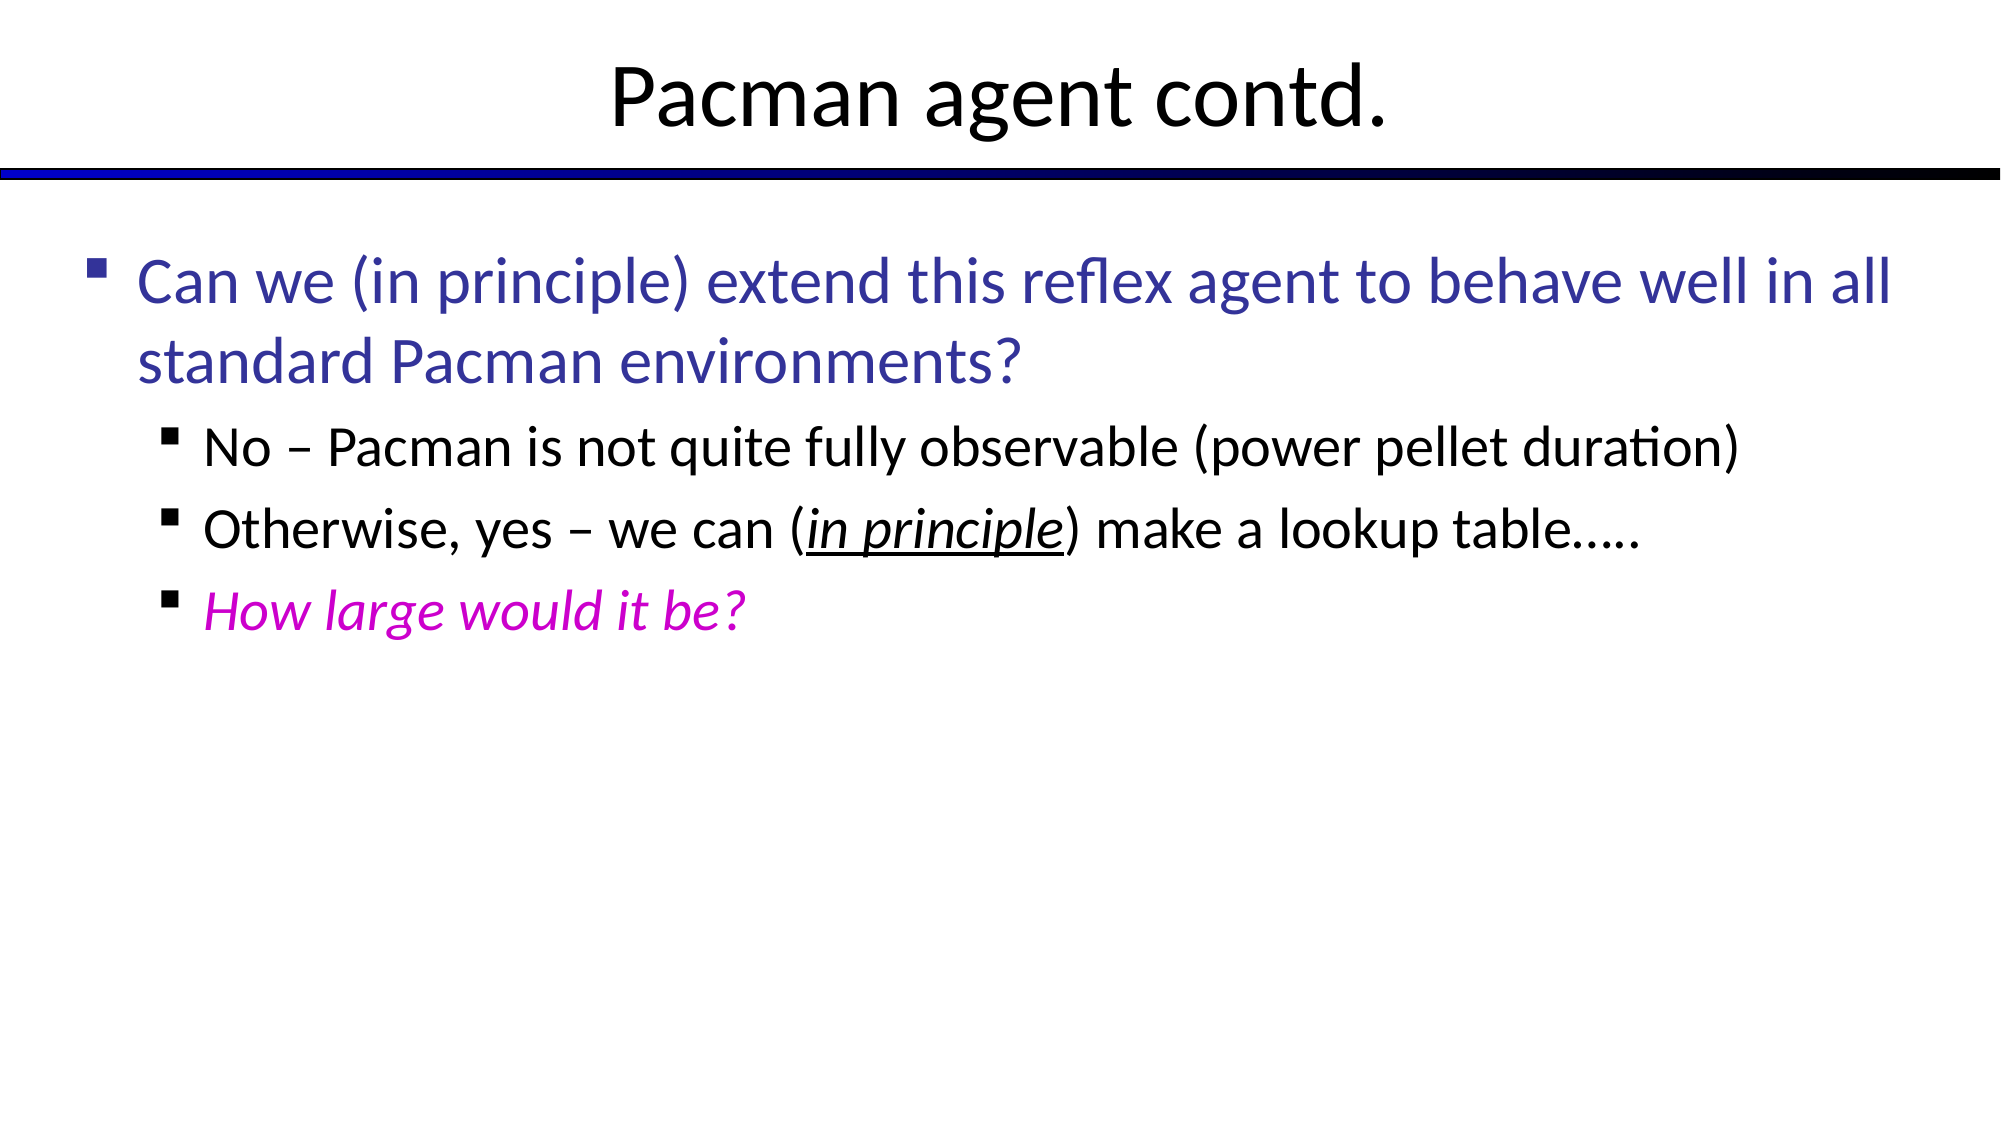

# Pacman agent contd.
Can we (in principle) extend this reflex agent to behave well in all standard Pacman environments?
No – Pacman is not quite fully observable (power pellet duration)
Otherwise, yes – we can (in principle) make a lookup table…..
How large would it be?